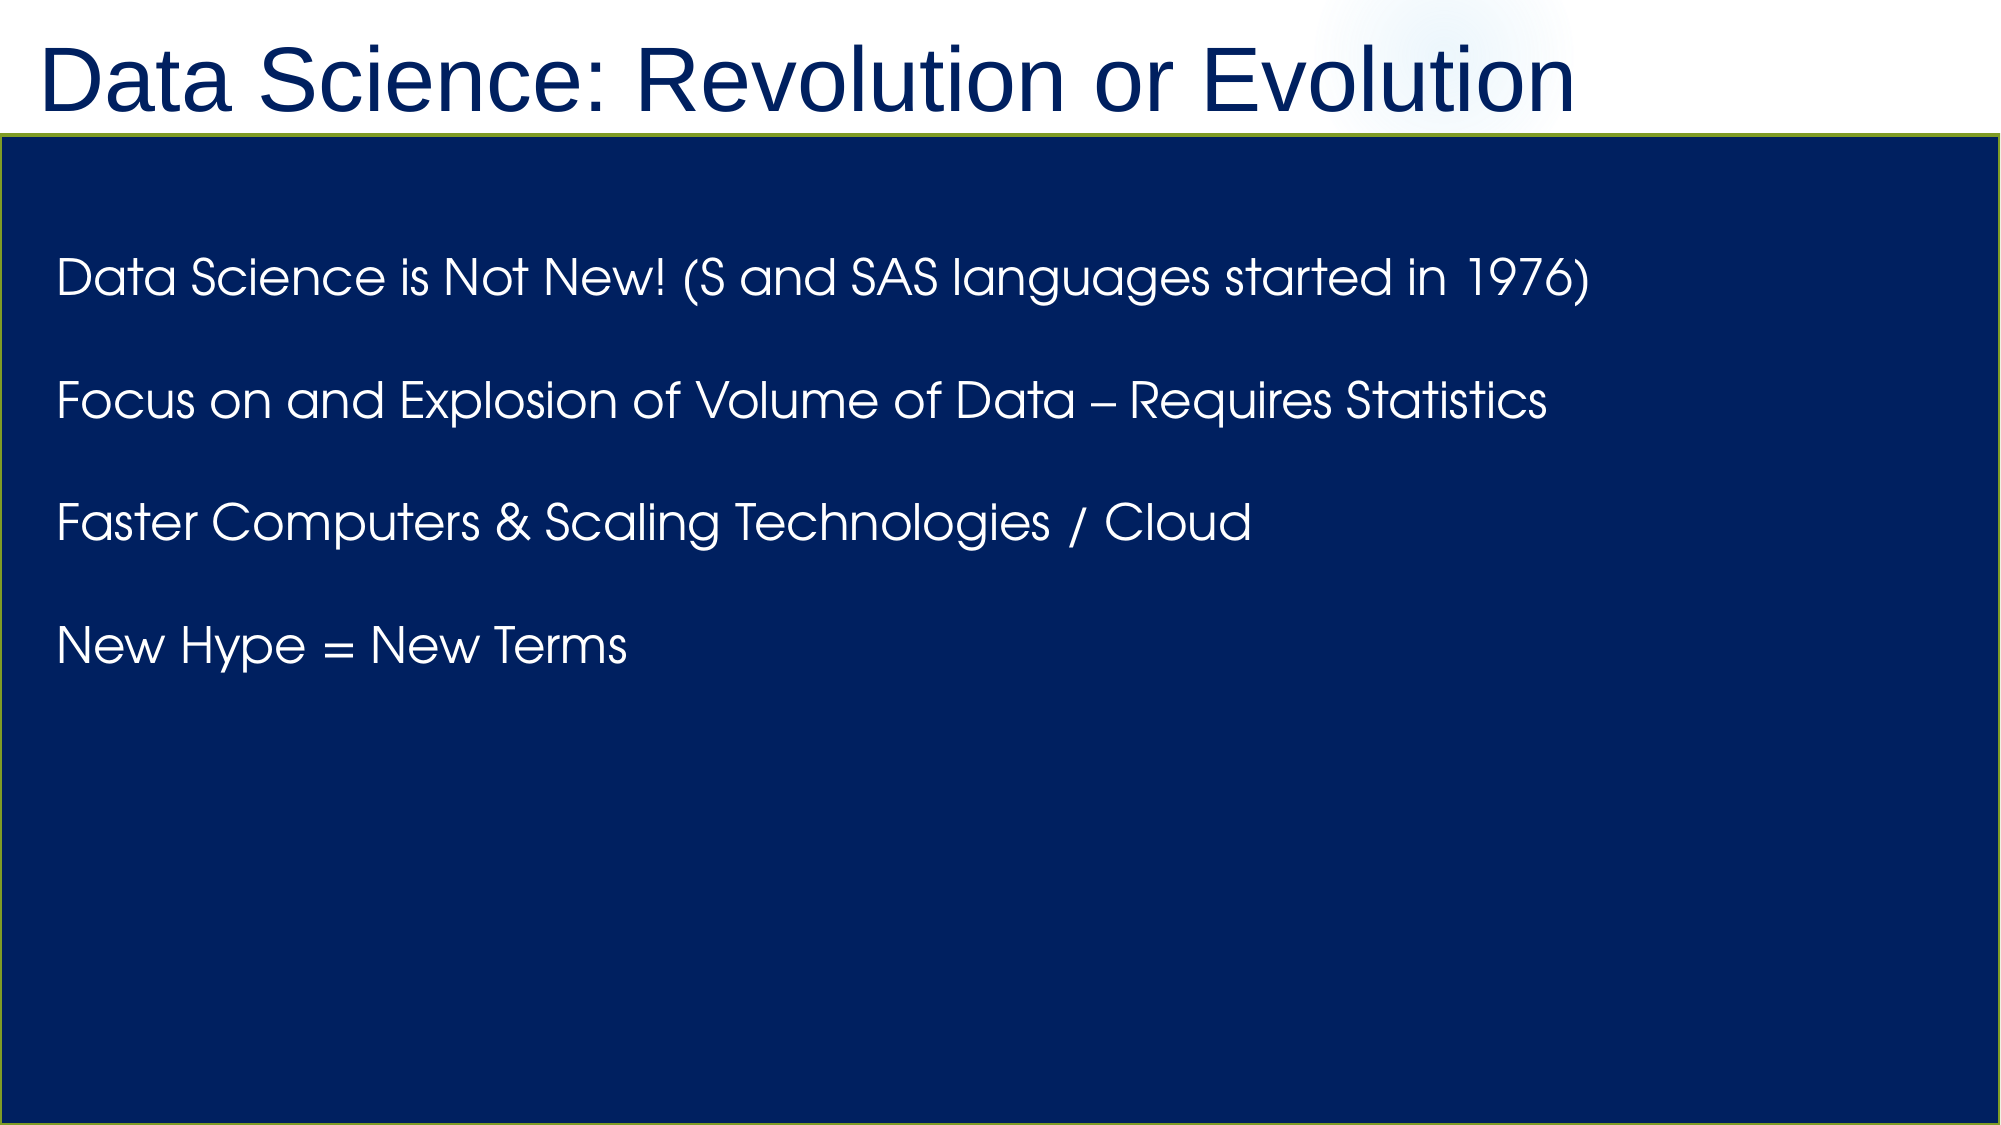

# Data Science: Revolution or Evolution
Data Science is Not New! (S and SAS languages started in 1976)
Focus on and Explosion of Volume of Data – Requires Statistics
Faster Computers & Scaling Technologies / Cloud
New Hype = New Terms